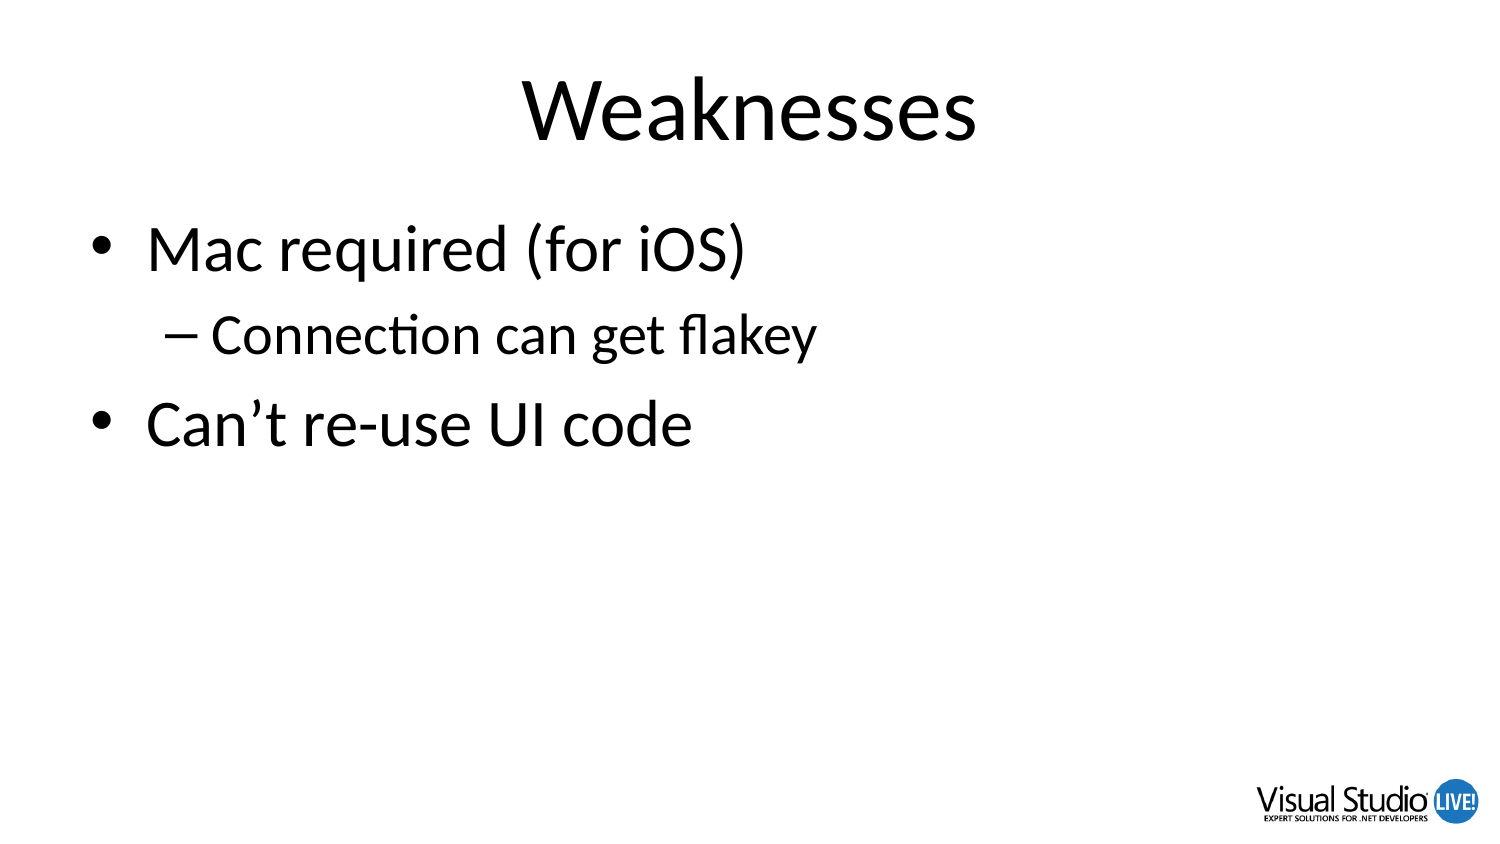

# Weaknesses
Mac required (for iOS)
Connection can get flakey
Can’t re-use UI code